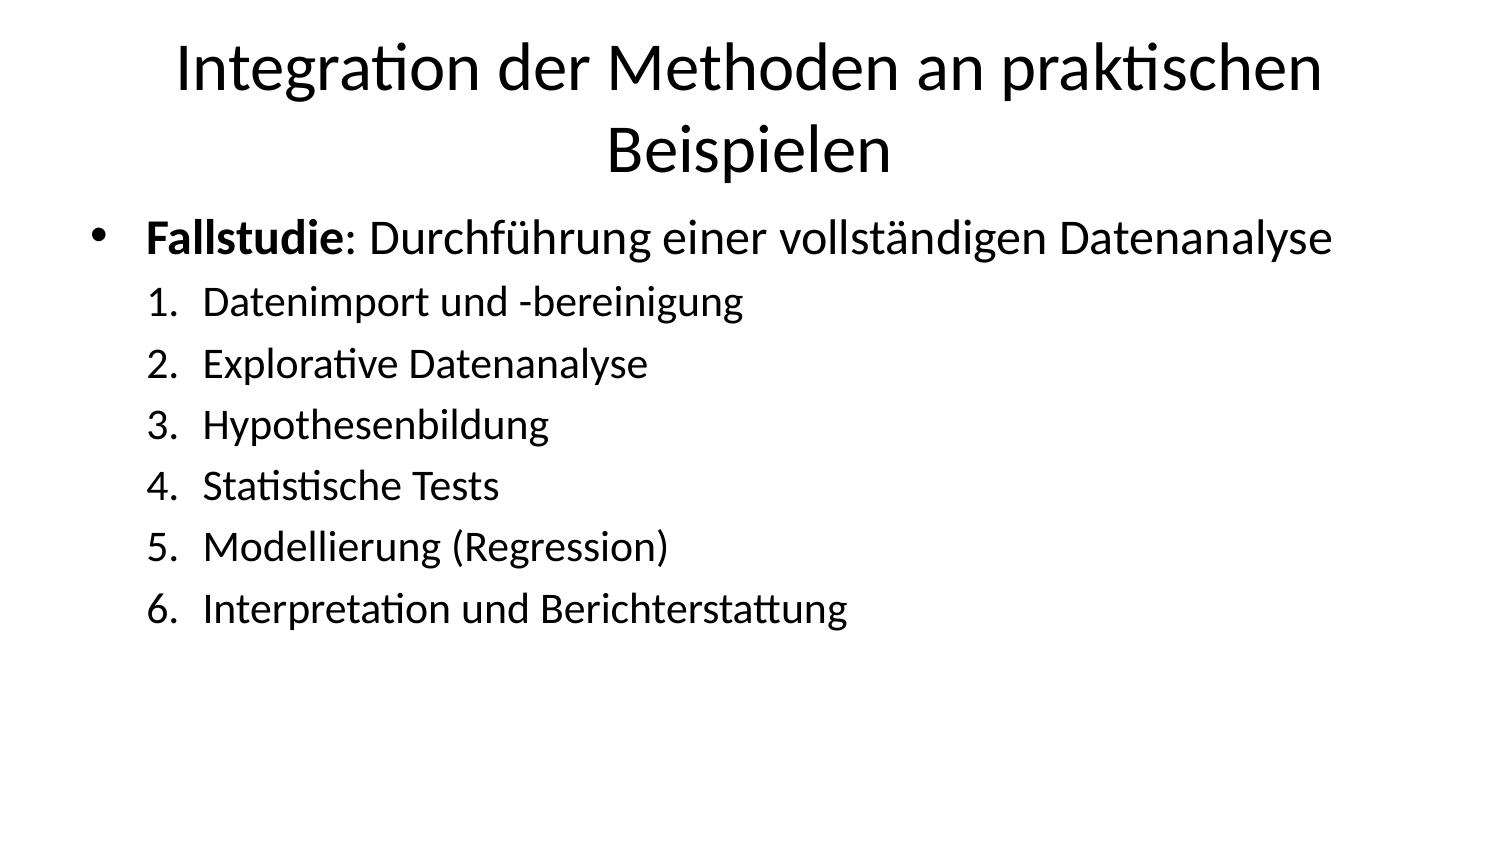

# Integration der Methoden an praktischen Beispielen
Fallstudie: Durchführung einer vollständigen Datenanalyse
Datenimport und -bereinigung
Explorative Datenanalyse
Hypothesenbildung
Statistische Tests
Modellierung (Regression)
Interpretation und Berichterstattung